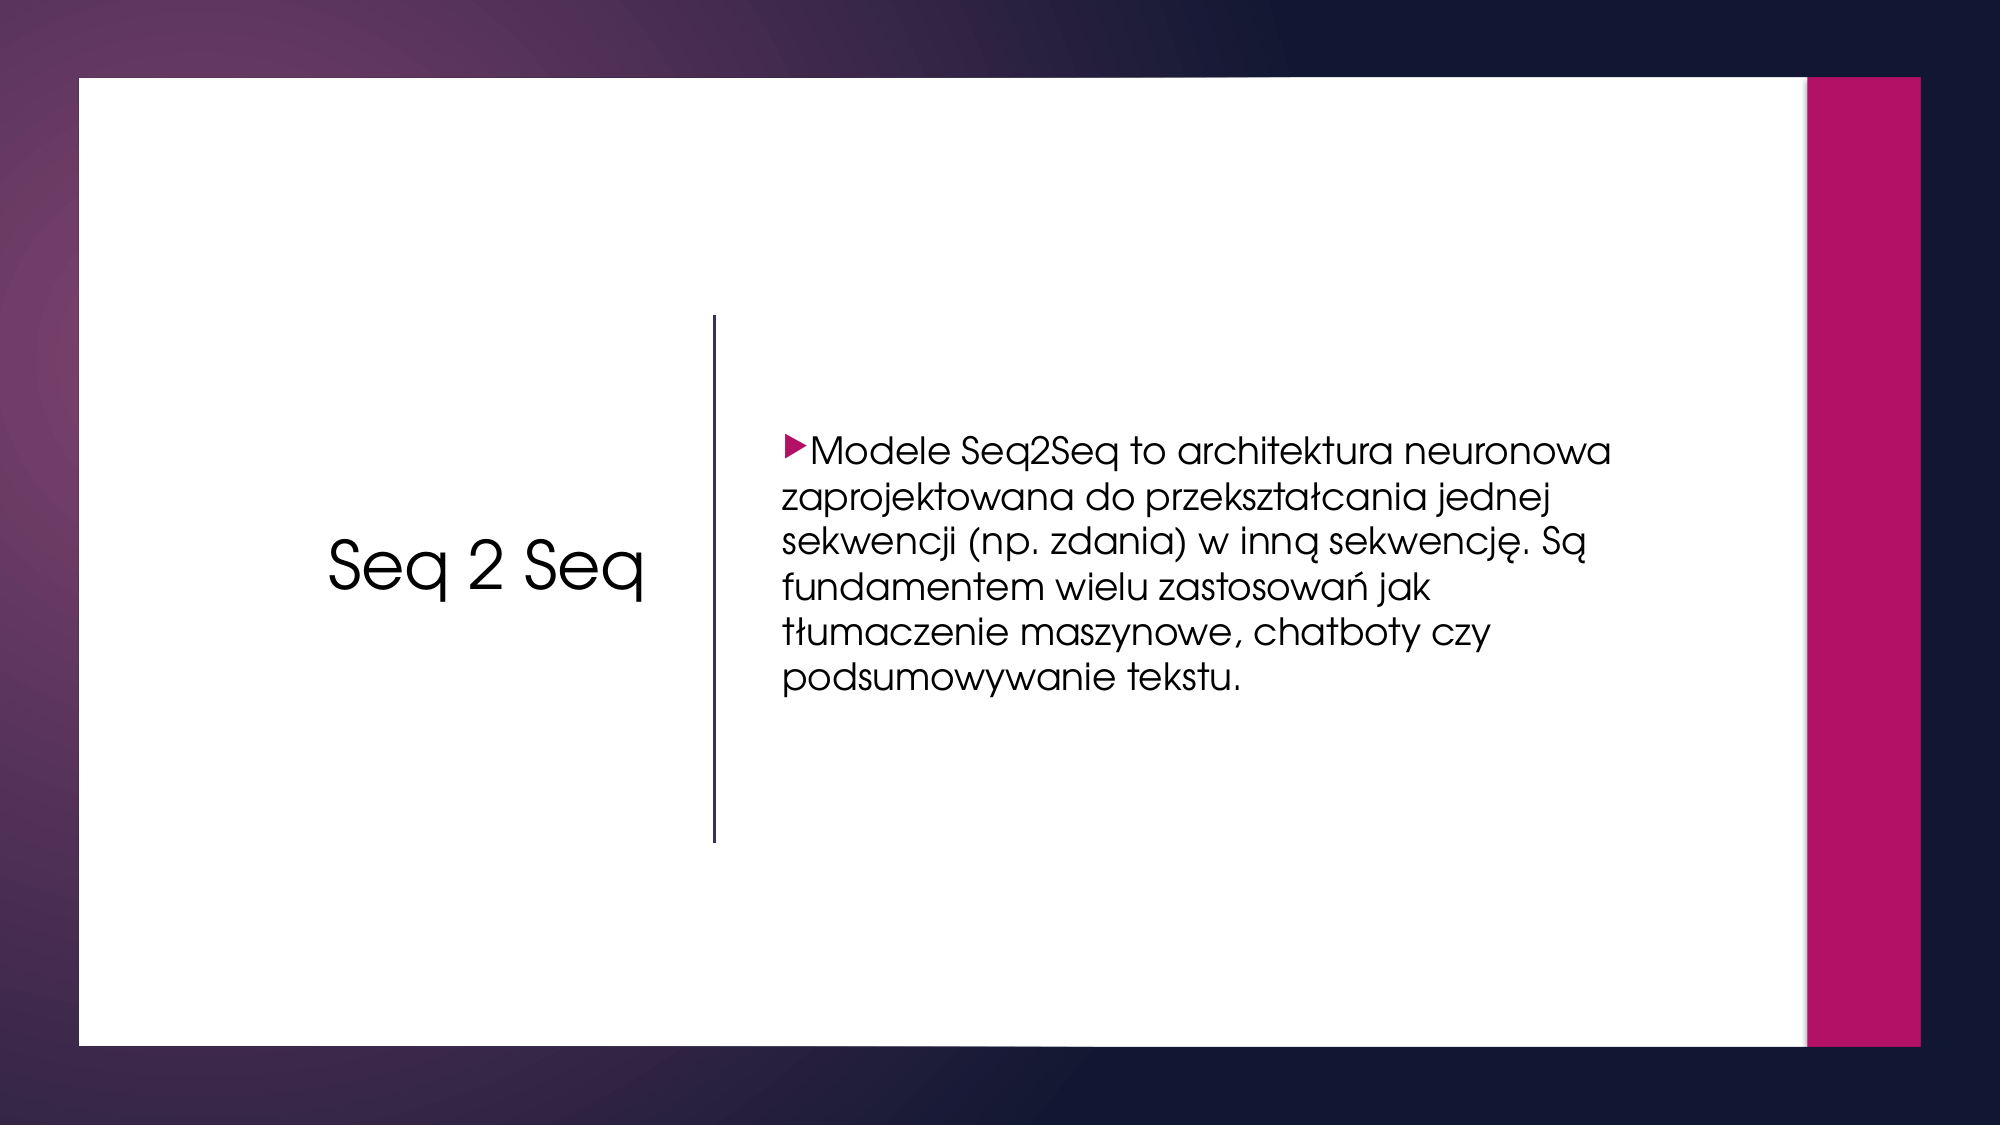

Modele Seq2Seq to architektura neuronowa zaprojektowana do przekształcania jednej sekwencji (np. zdania) w inną sekwencję. Są fundamentem wielu zastosowań jak tłumaczenie maszynowe, chatboty czy podsumowywanie tekstu.
# Seq 2 Seq